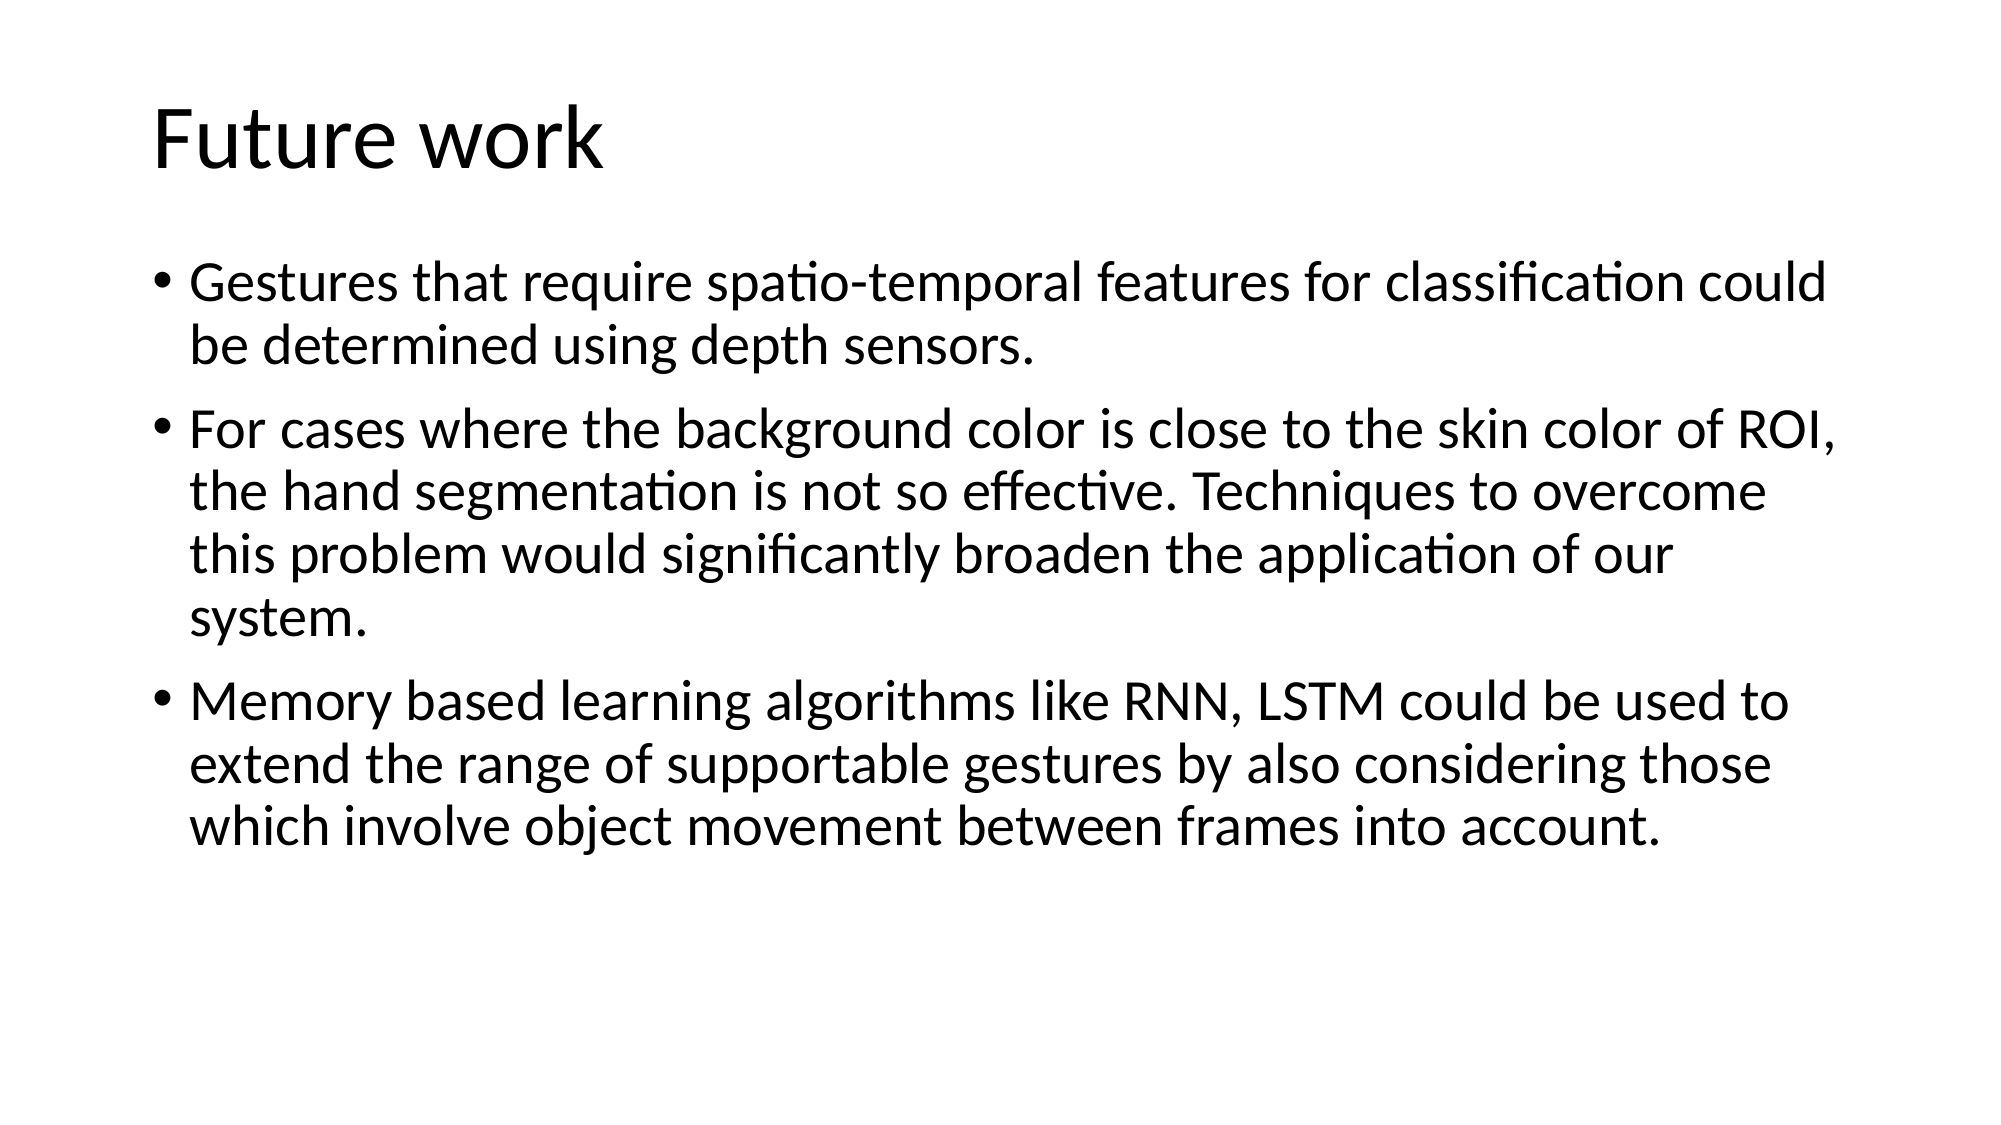

# Future work
Gestures that require spatio-temporal features for classification could be determined using depth sensors.
For cases where the background color is close to the skin color of ROI, the hand segmentation is not so effective. Techniques to overcome this problem would significantly broaden the application of our system.
Memory based learning algorithms like RNN, LSTM could be used to extend the range of supportable gestures by also considering those which involve object movement between frames into account.